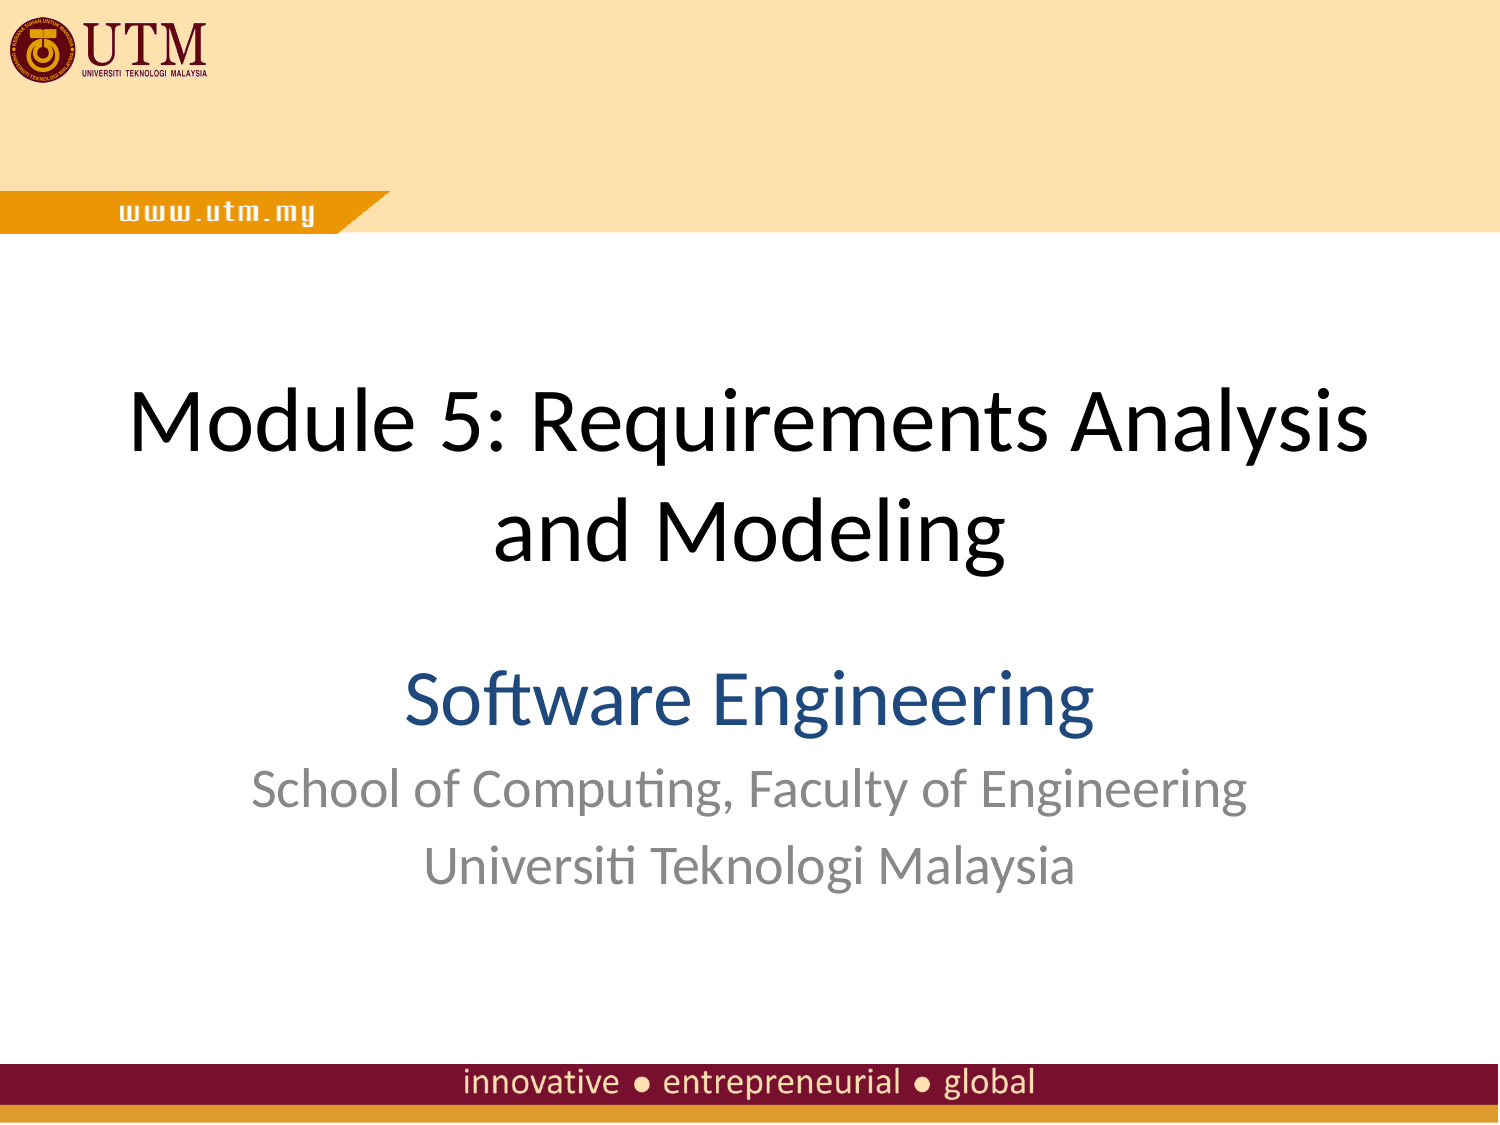

# Module 5: Requirements Analysis and Modeling
Software Engineering
School of Computing, Faculty of Engineering
Universiti Teknologi Malaysia